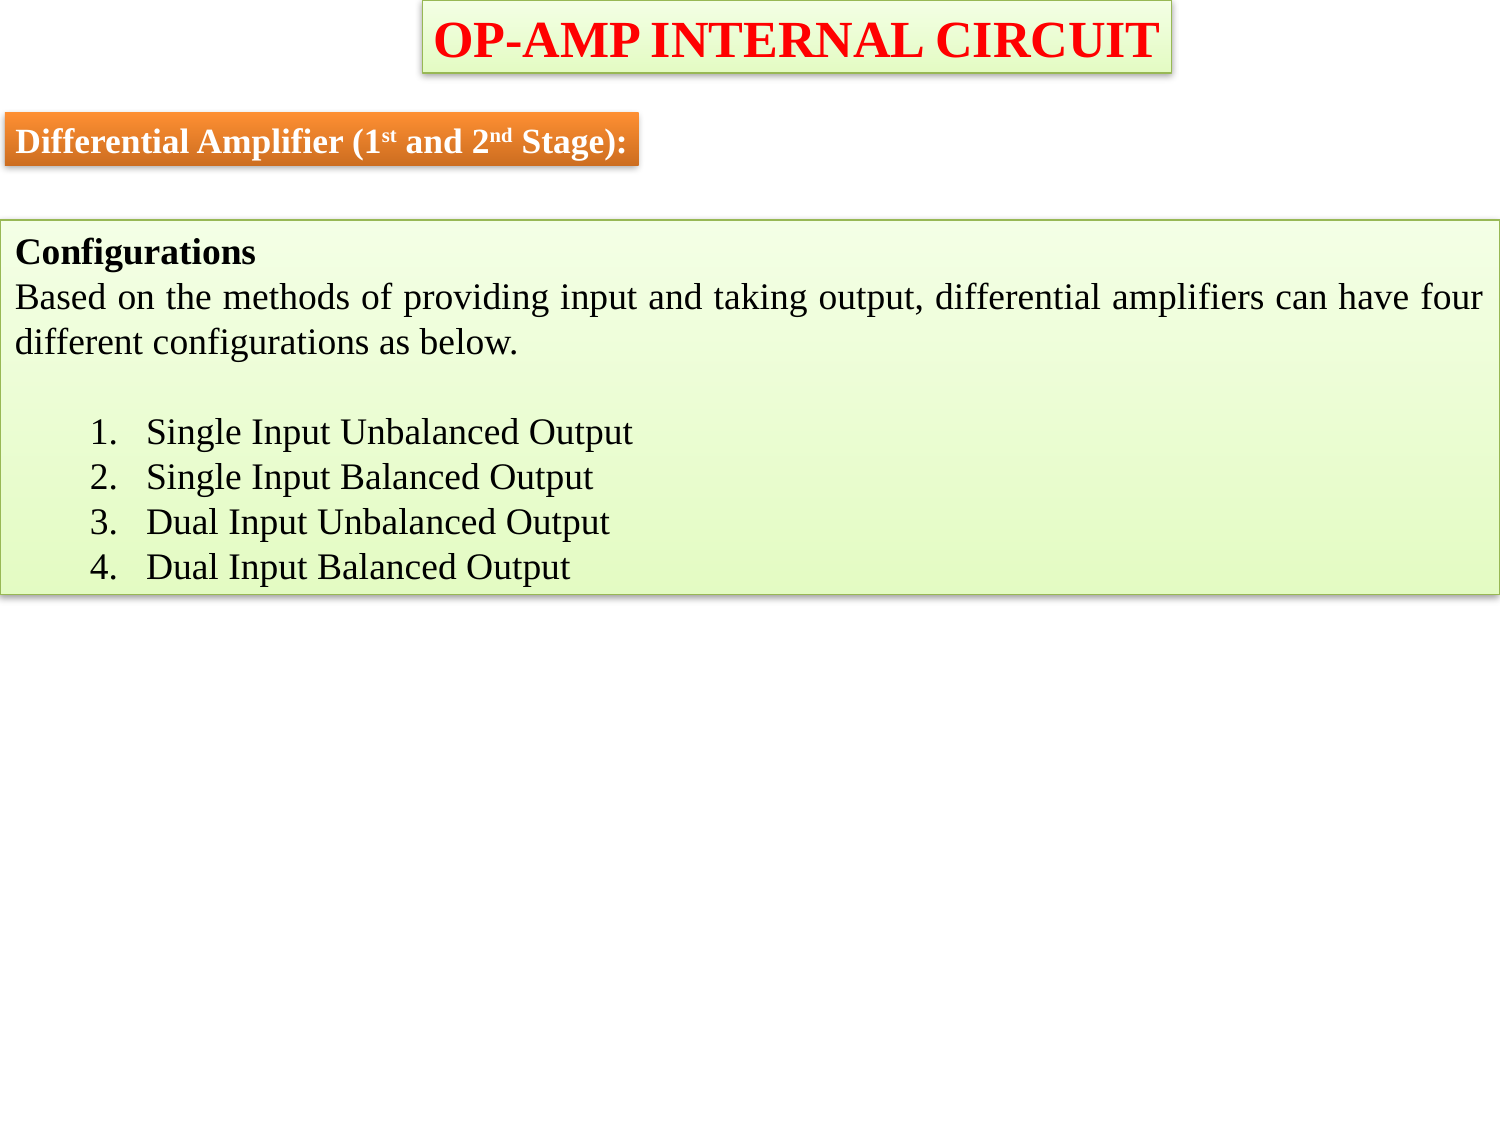

OP-AMP INTERNAL CIRCUIT
Differential Amplifier (1st and 2nd Stage):
Configurations
Based on the methods of providing input and taking output, differential amplifiers can have four different configurations as below.

Single Input Unbalanced Output
Single Input Balanced Output
Dual Input Unbalanced Output
Dual Input Balanced Output